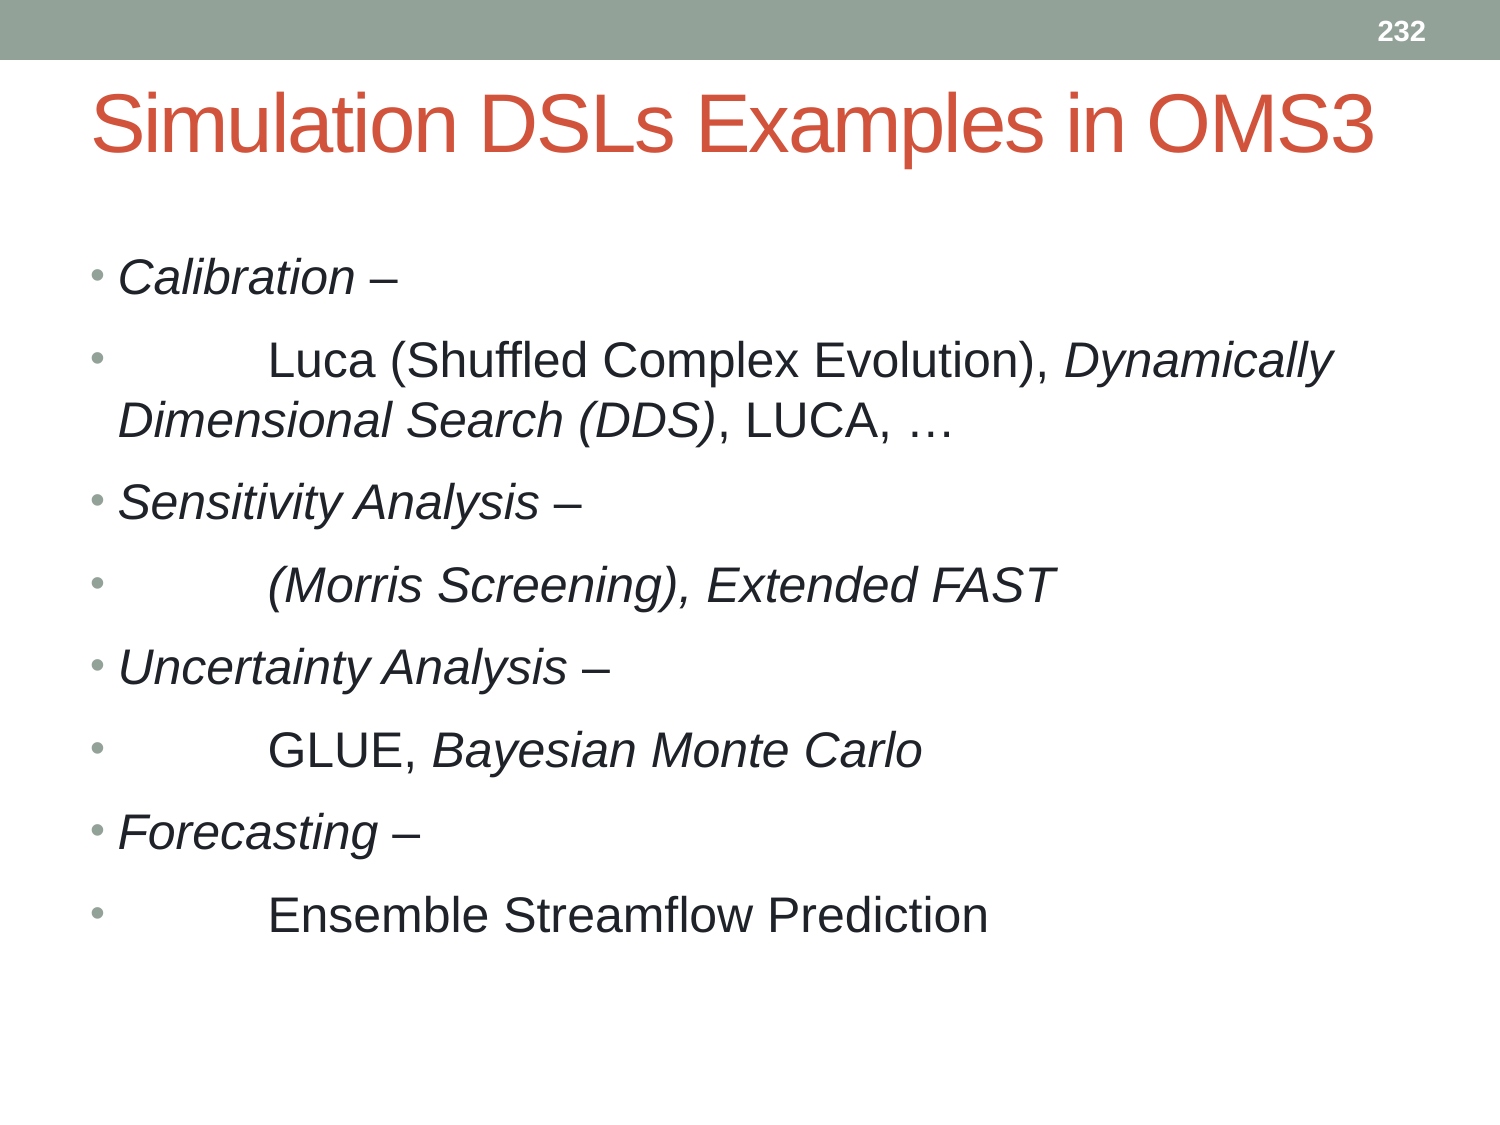

232
# Simulation DSLs Examples in OMS3
Calibration –
	Luca (Shuffled Complex Evolution), Dynamically Dimensional Search (DDS), LUCA, …
Sensitivity Analysis –
	(Morris Screening), Extended FAST
Uncertainty Analysis –
	GLUE, Bayesian Monte Carlo
Forecasting –
	Ensemble Streamflow Prediction